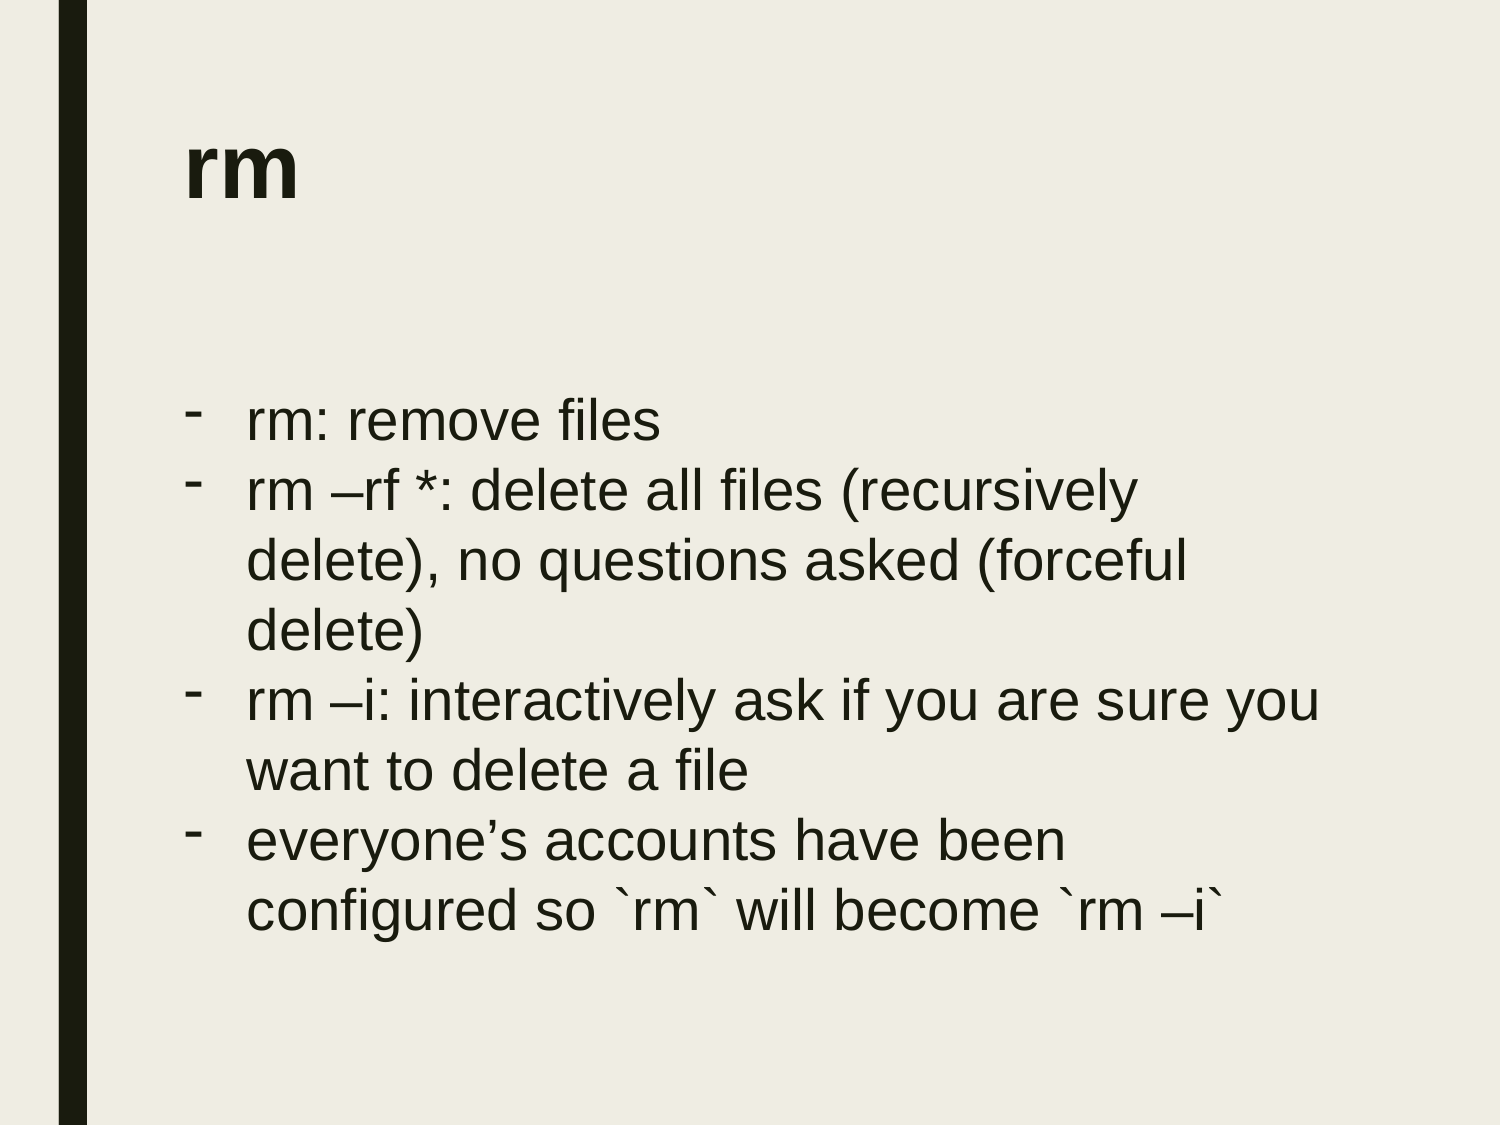

# rm
rm: remove files
rm –rf *: delete all files (recursively delete), no questions asked (forceful delete)
rm –i: interactively ask if you are sure you want to delete a file
everyone’s accounts have been configured so `rm` will become `rm –i`